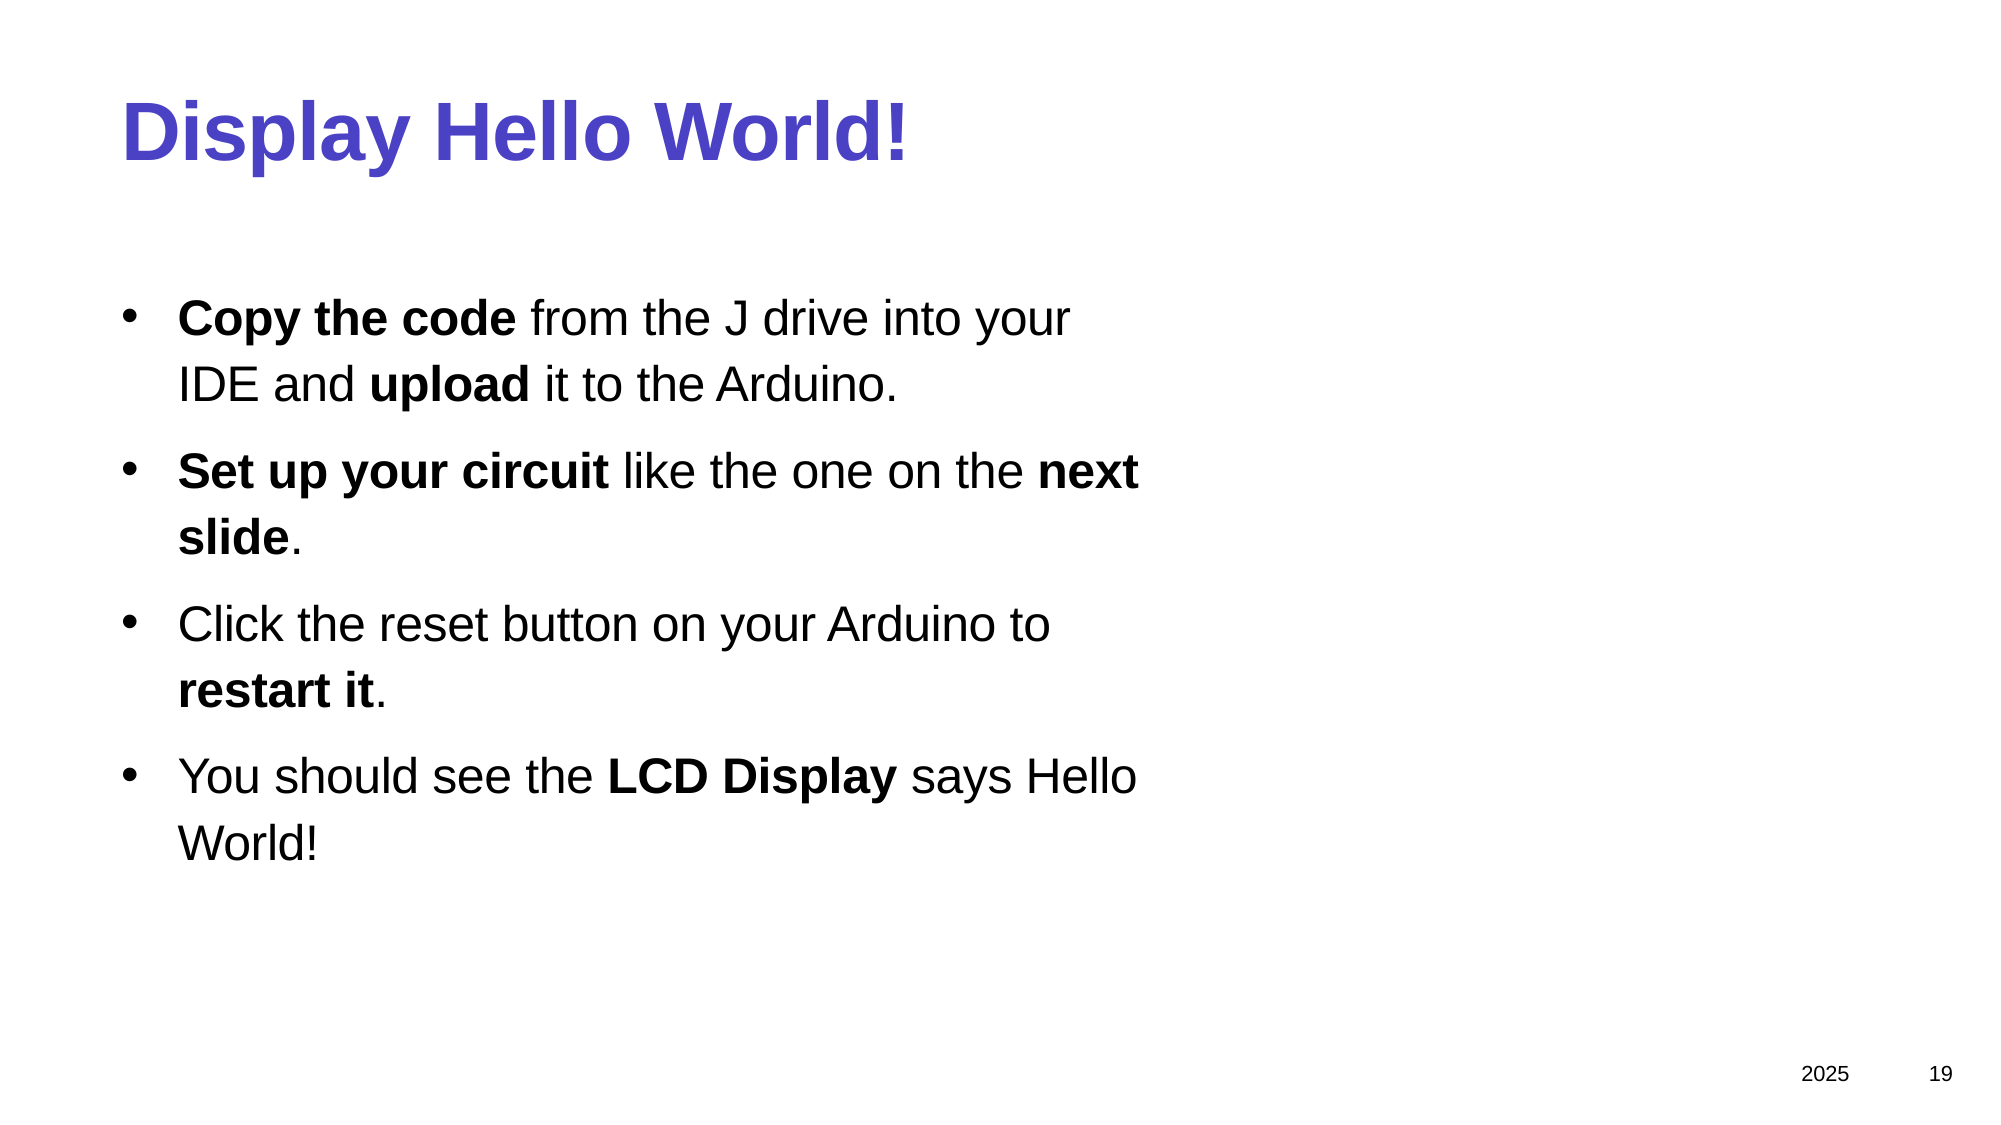

# Display Hello World!
Copy the code from the J drive into your IDE and upload it to the Arduino.
Set up your circuit like the one on the next slide.
Click the reset button on your Arduino to restart it.
You should see the LCD Display says Hello World!
2025
19